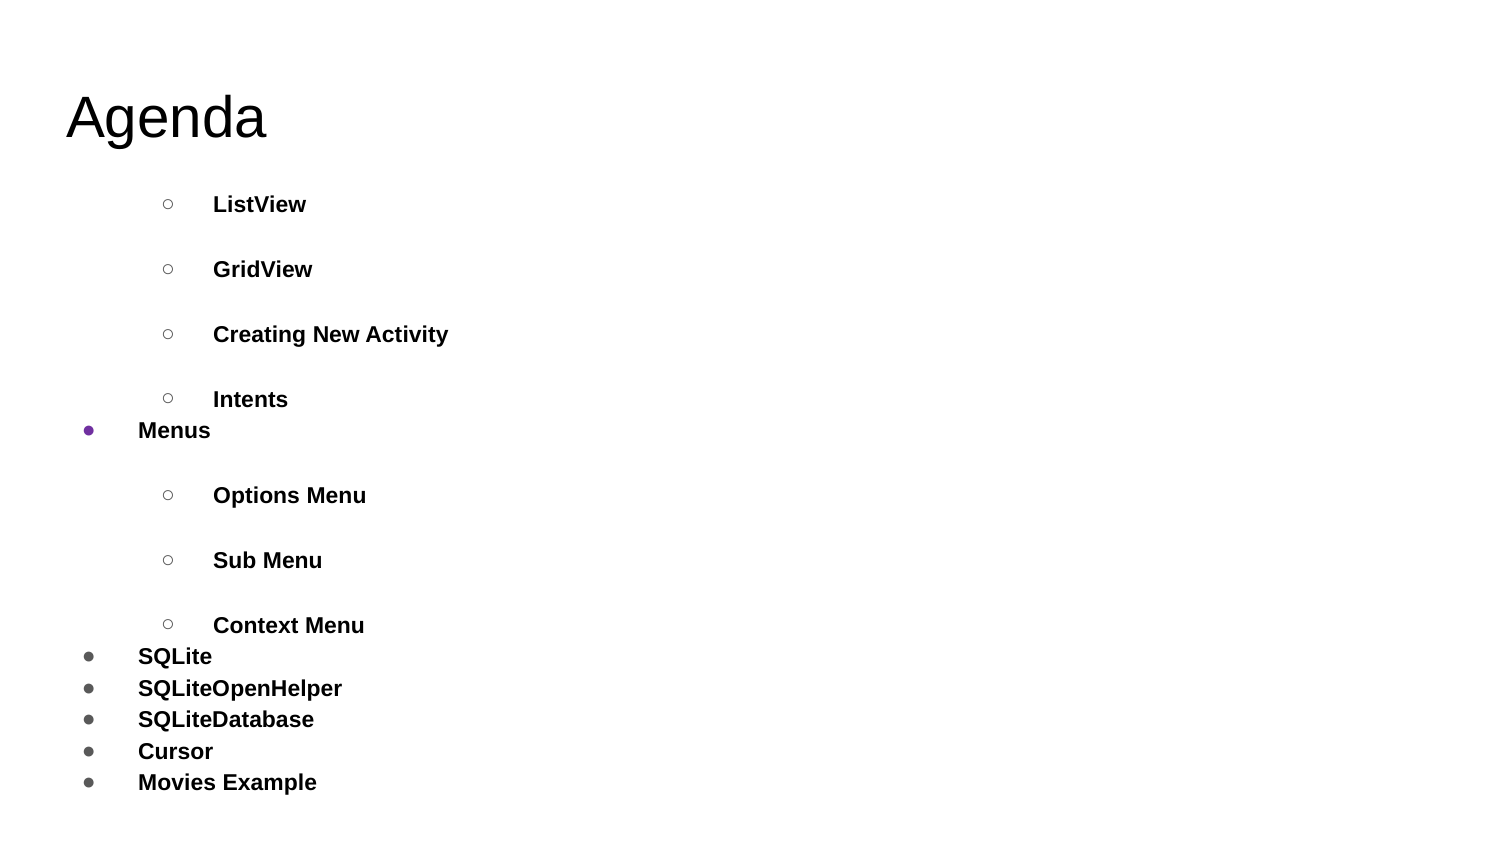

# Agenda
ListView
GridView
Creating New Activity
Intents
Menus
Options Menu
Sub Menu
Context Menu
SQLite
SQLiteOpenHelper
SQLiteDatabase
Cursor
Movies Example